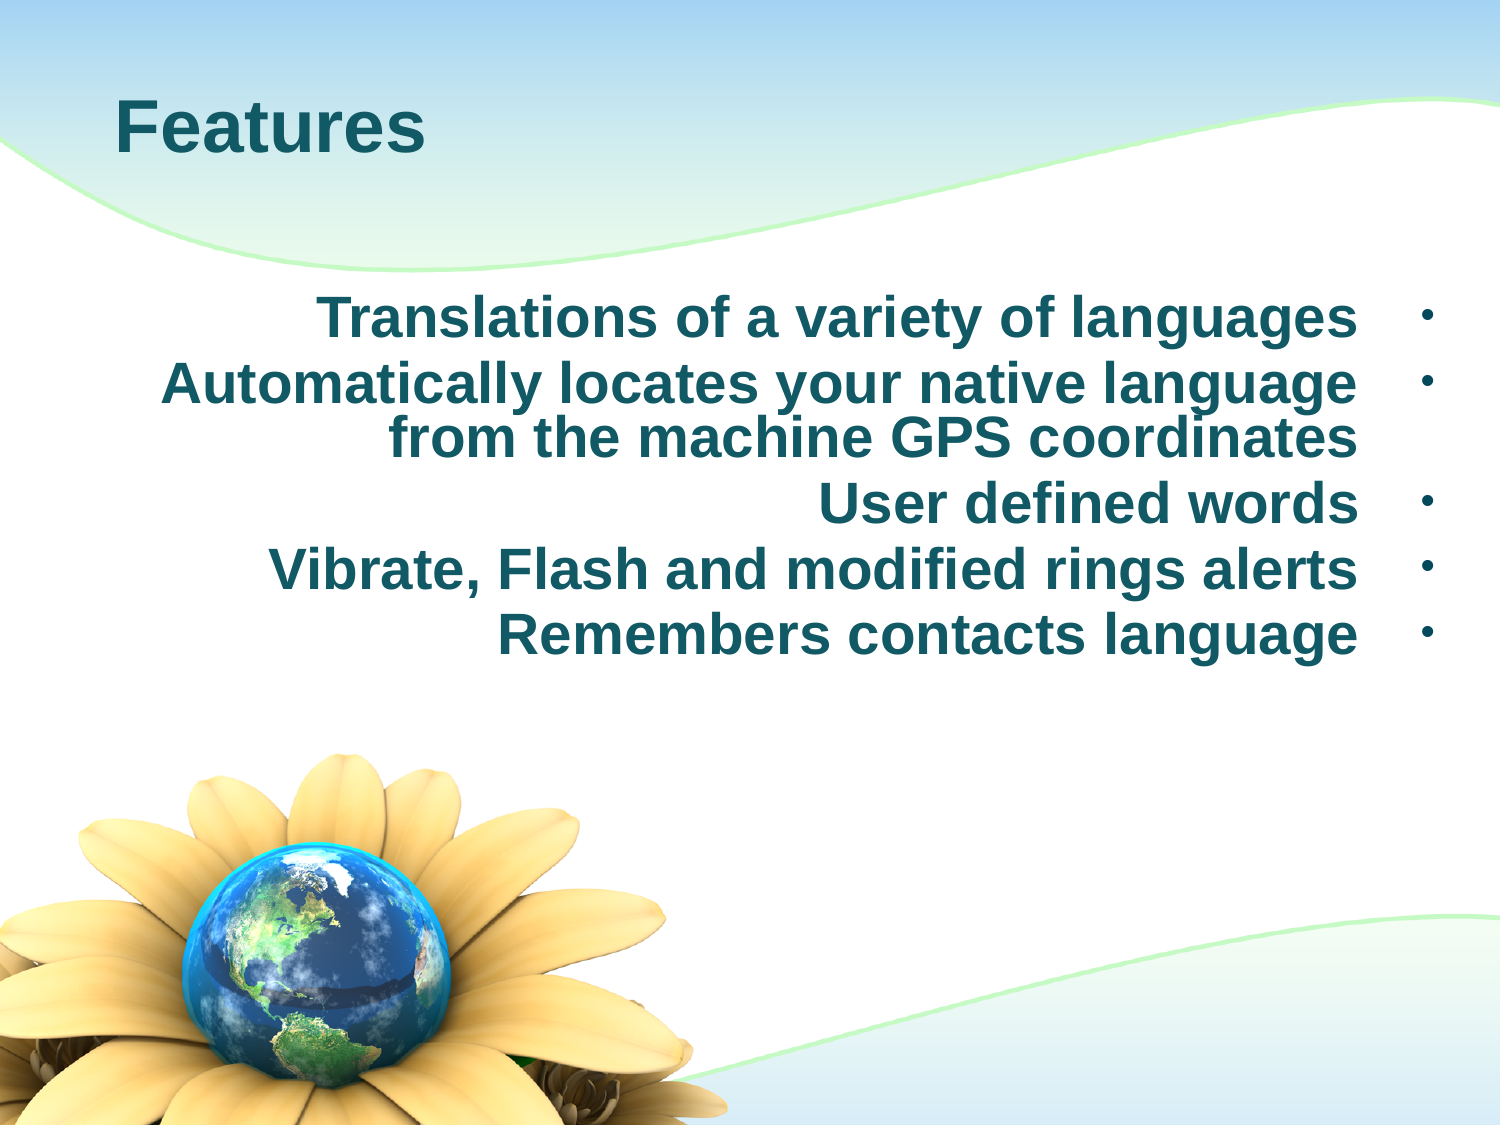

# Features

Translations of a variety of languages
Automatically locates your native language from the machine GPS coordinates
User defined words
Vibrate, Flash and modified rings alerts
Remembers contacts language